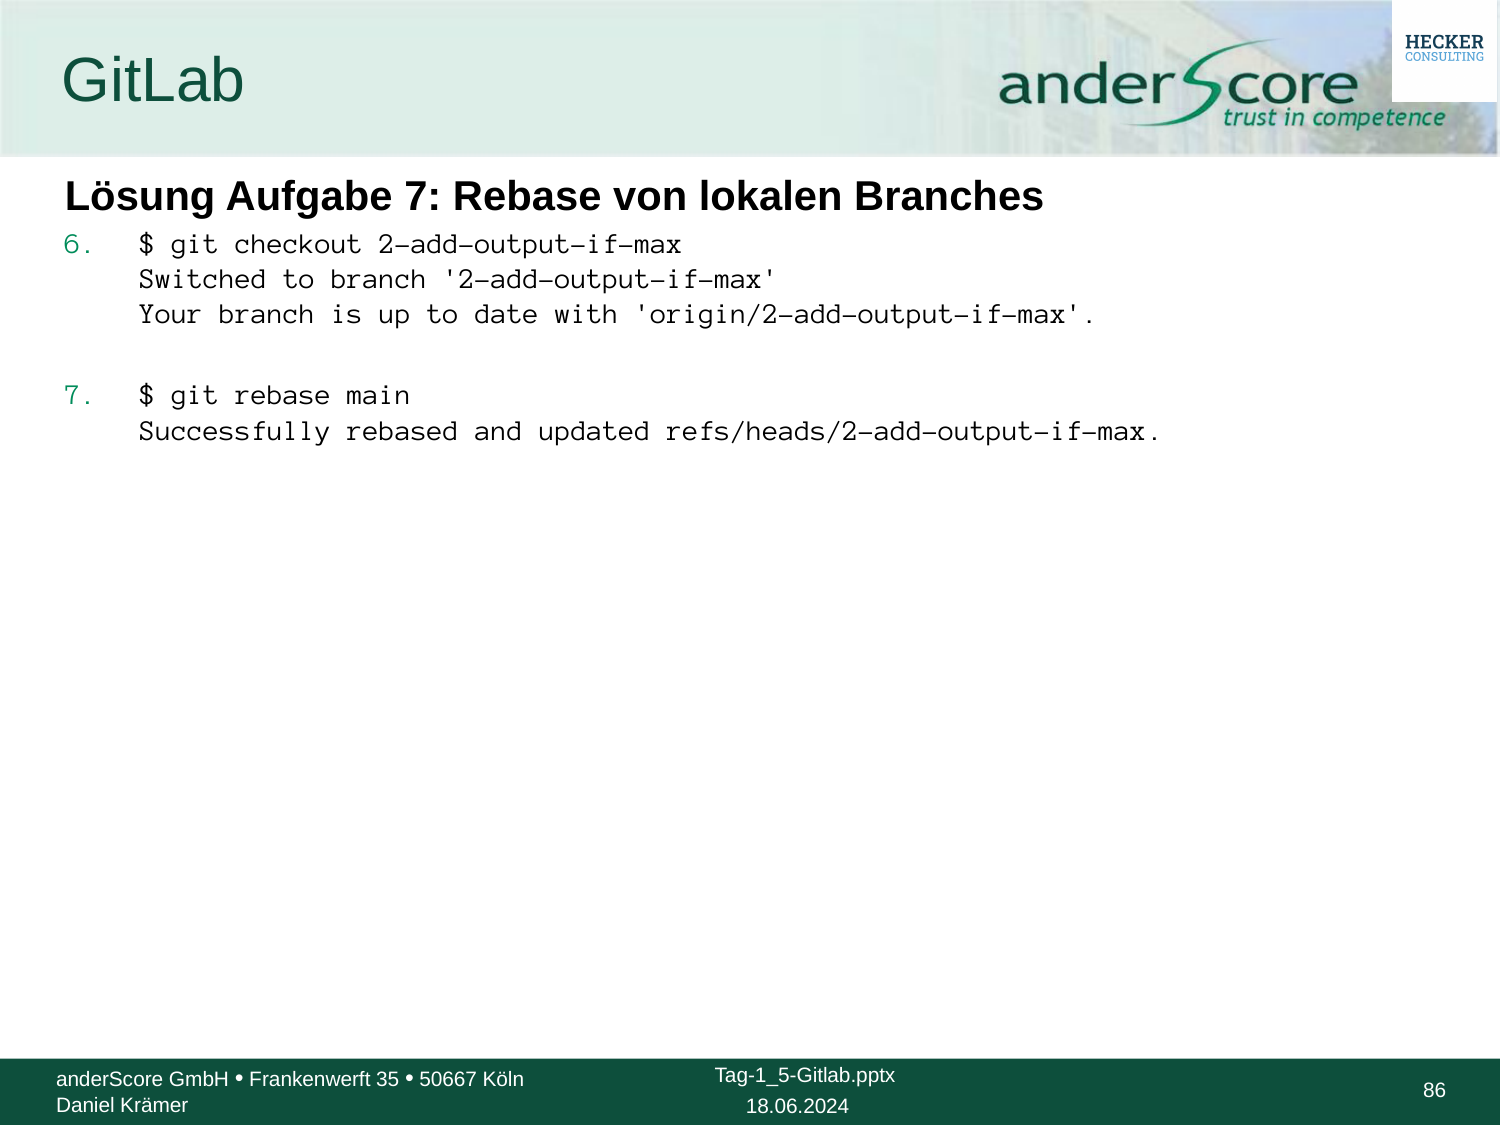

# GitLab
Lösung Aufgabe 7: Rebase von lokalen Branches
$ git checkout 2-add-output-if-max
Switched to branch '2-add-output-if-max'
Your branch is up to date with 'origin/2-add-output-if-max'.

$ git rebase main
Successfully rebased and updated refs/heads/2-add-output-if-max.